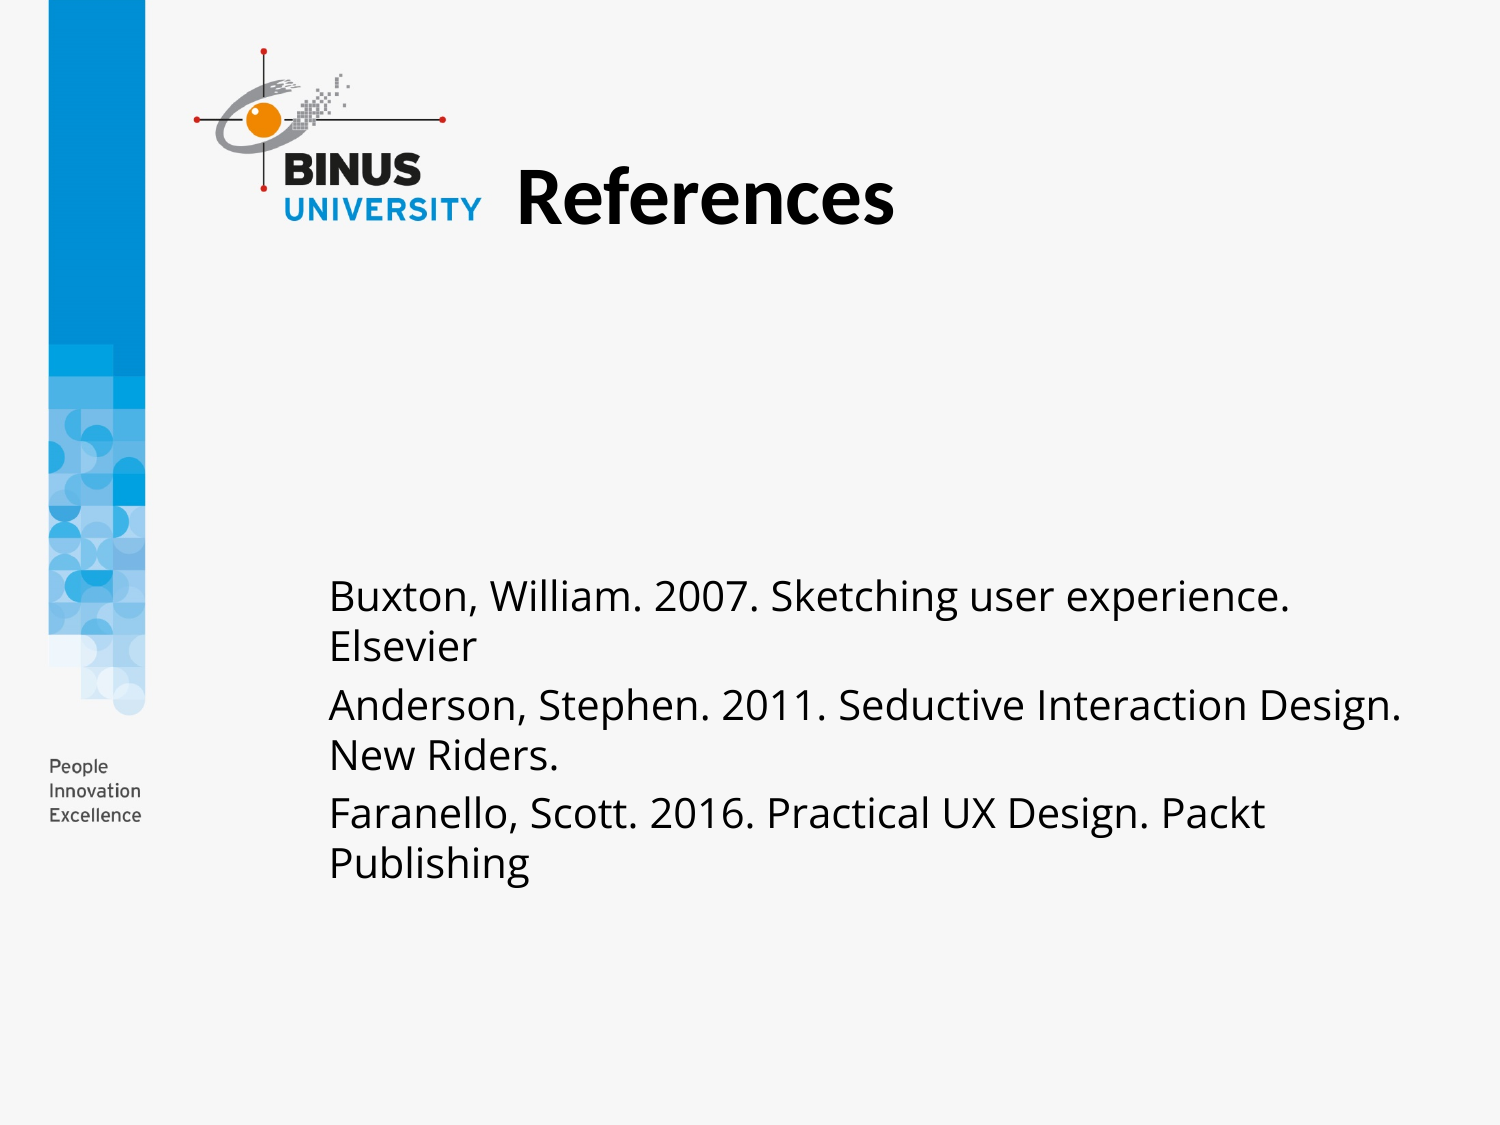

References
#

Buxton, William. 2007. Sketching user experience. Elsevier
Anderson, Stephen. 2011. Seductive Interaction Design. New Riders.
Faranello, Scott. 2016. Practical UX Design. Packt Publishing